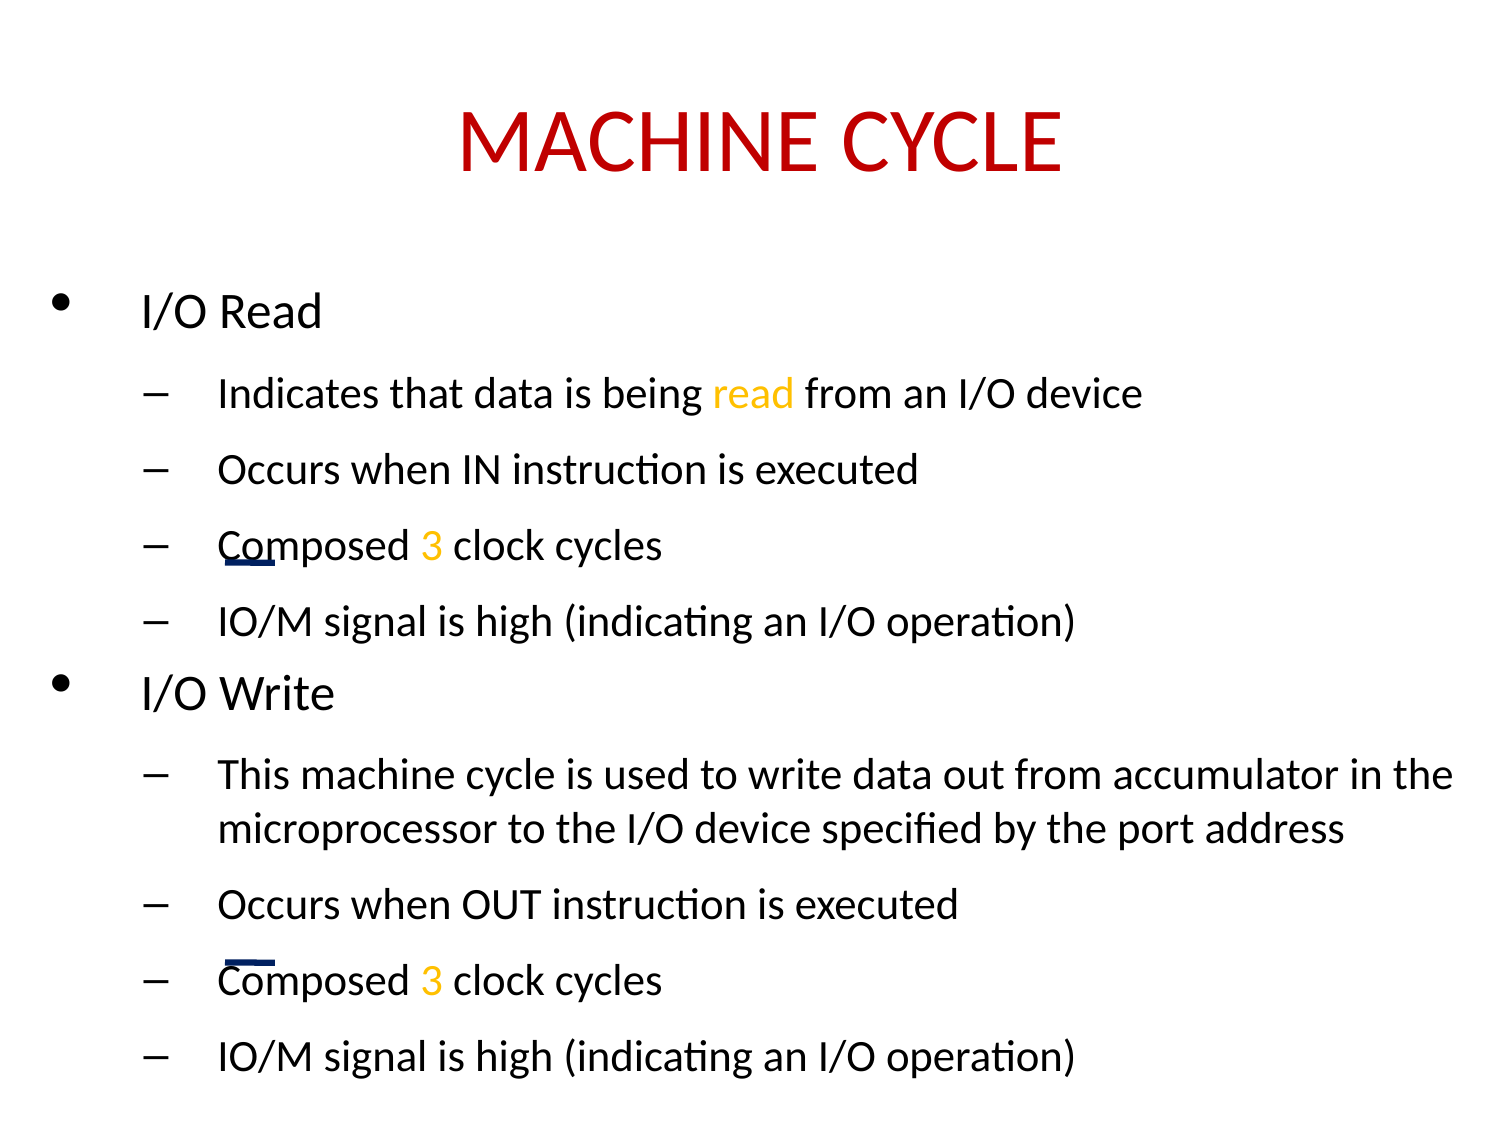

MACHINE CYCLE
I/O Read
Indicates that data is being read from an I/O device
Occurs when IN instruction is executed
Composed 3 clock cycles
IO/M signal is high (indicating an I/O operation)
I/O Write
This machine cycle is used to write data out from accumulator in the microprocessor to the I/O device specified by the port address
Occurs when OUT instruction is executed
Composed 3 clock cycles
IO/M signal is high (indicating an I/O operation)